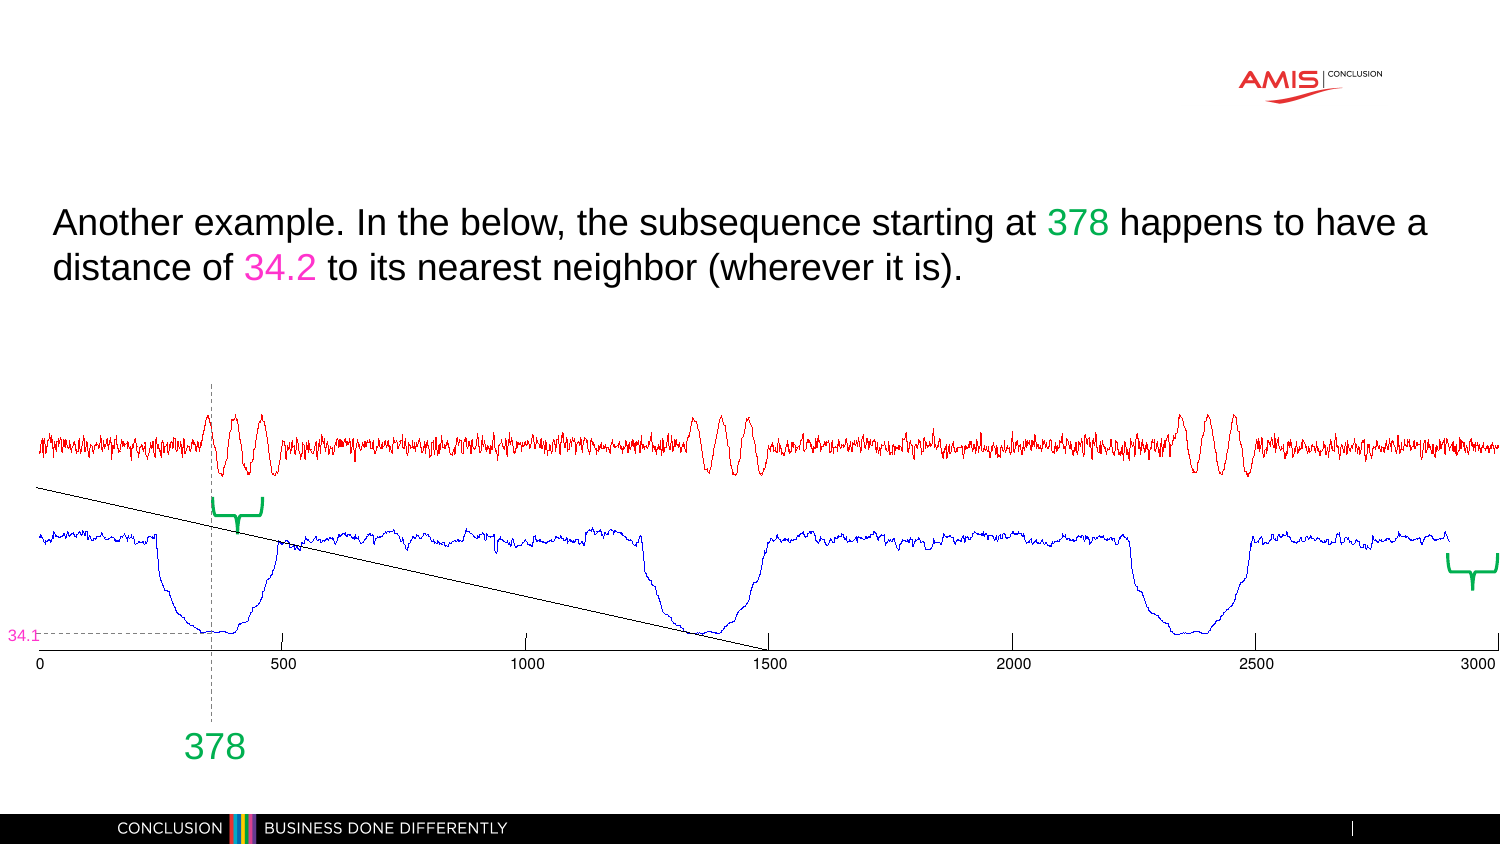

Another example. In the below, the subsequence starting at 378 happens to have a distance of 34.2 to its nearest neighbor (wherever it is).

34.1

0
500
1000
1500
2000
2500
3000
378